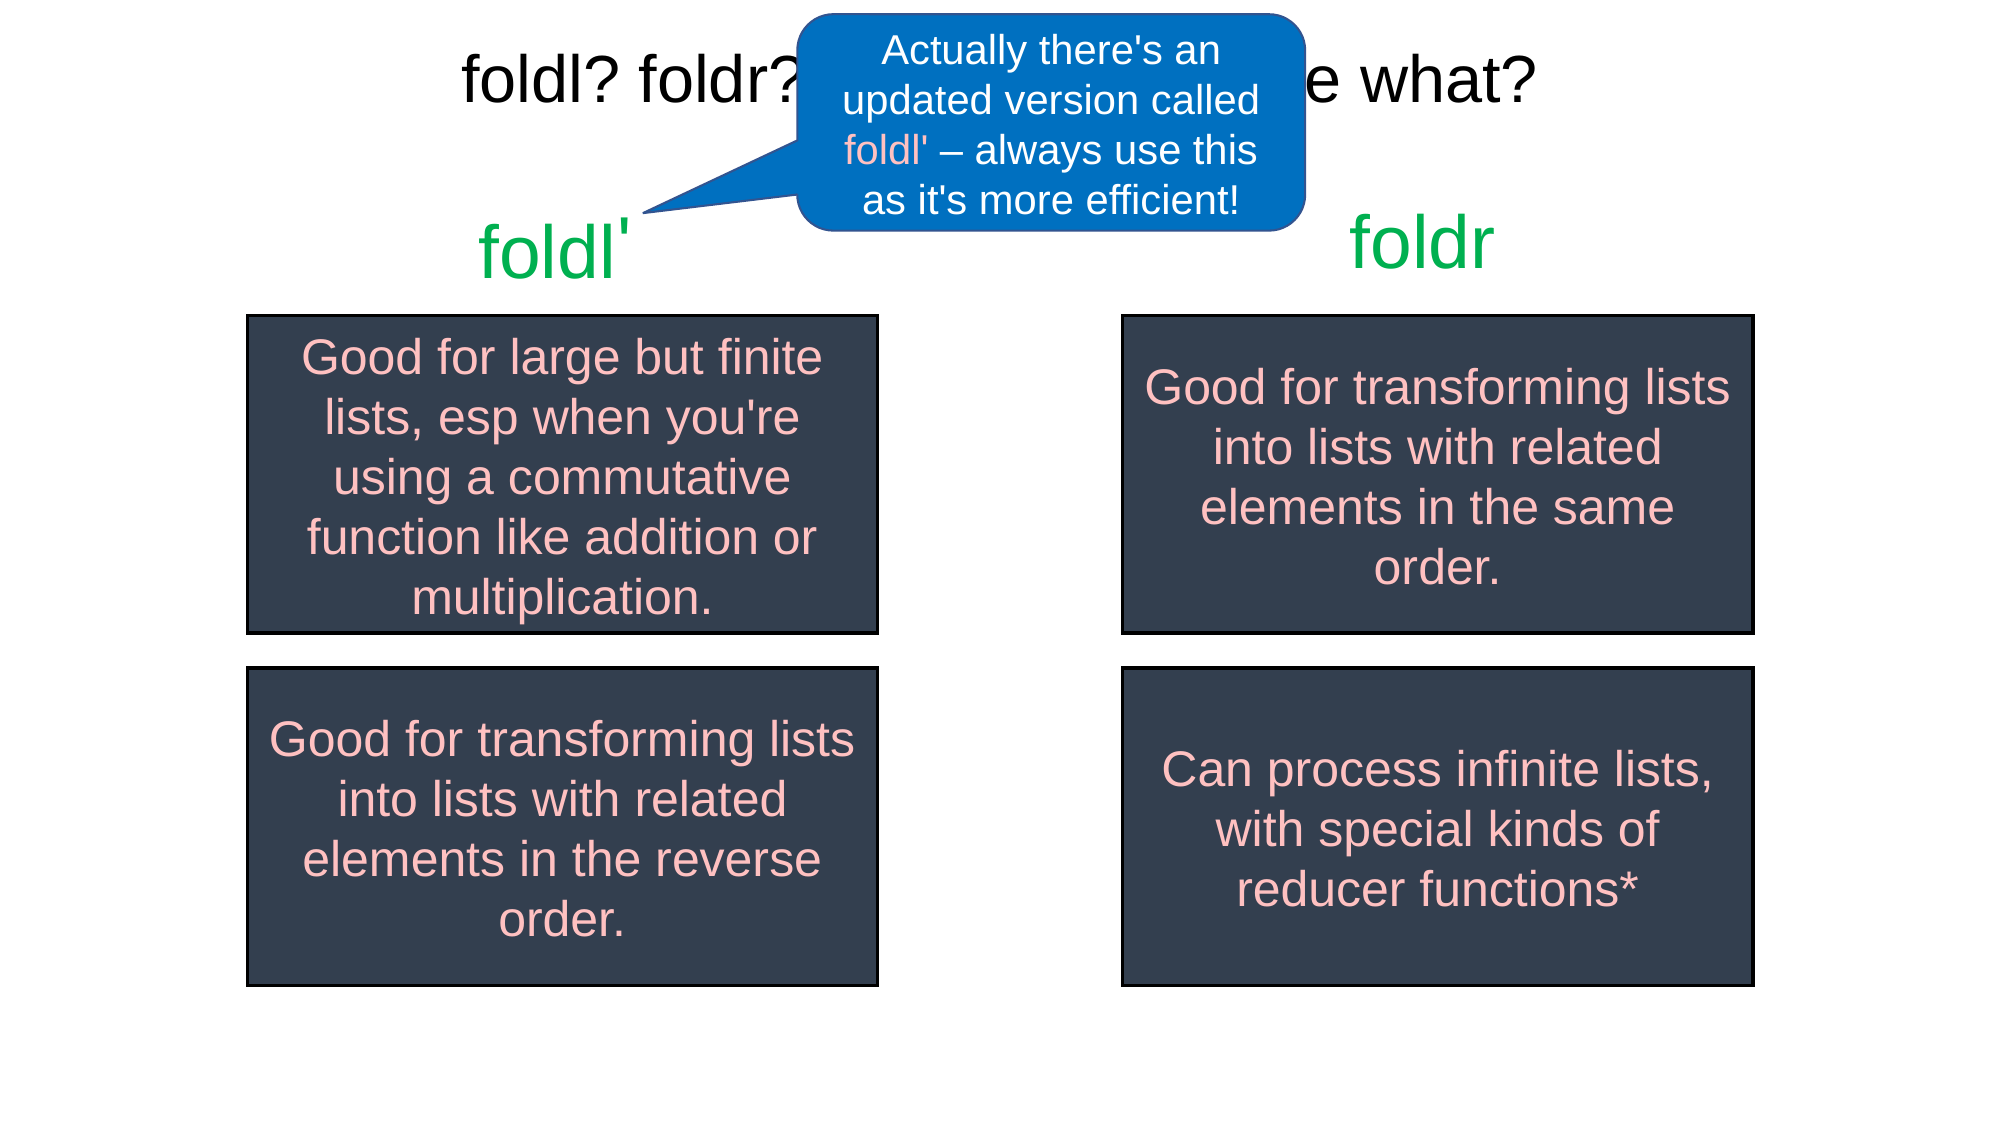

# foldl? foldr? When do you use what?
Actually there's an updated version called foldl' – always use this as it's more efficient!
foldr
'
foldl
Good for large but finite lists, esp when you're using a commutative function like addition or multiplication.
Good for transforming lists into lists with related elements in the same order.
Good for transforming lists into lists with related elements in the reverse order.
Can process infinite lists, with special kinds of reducer functions*